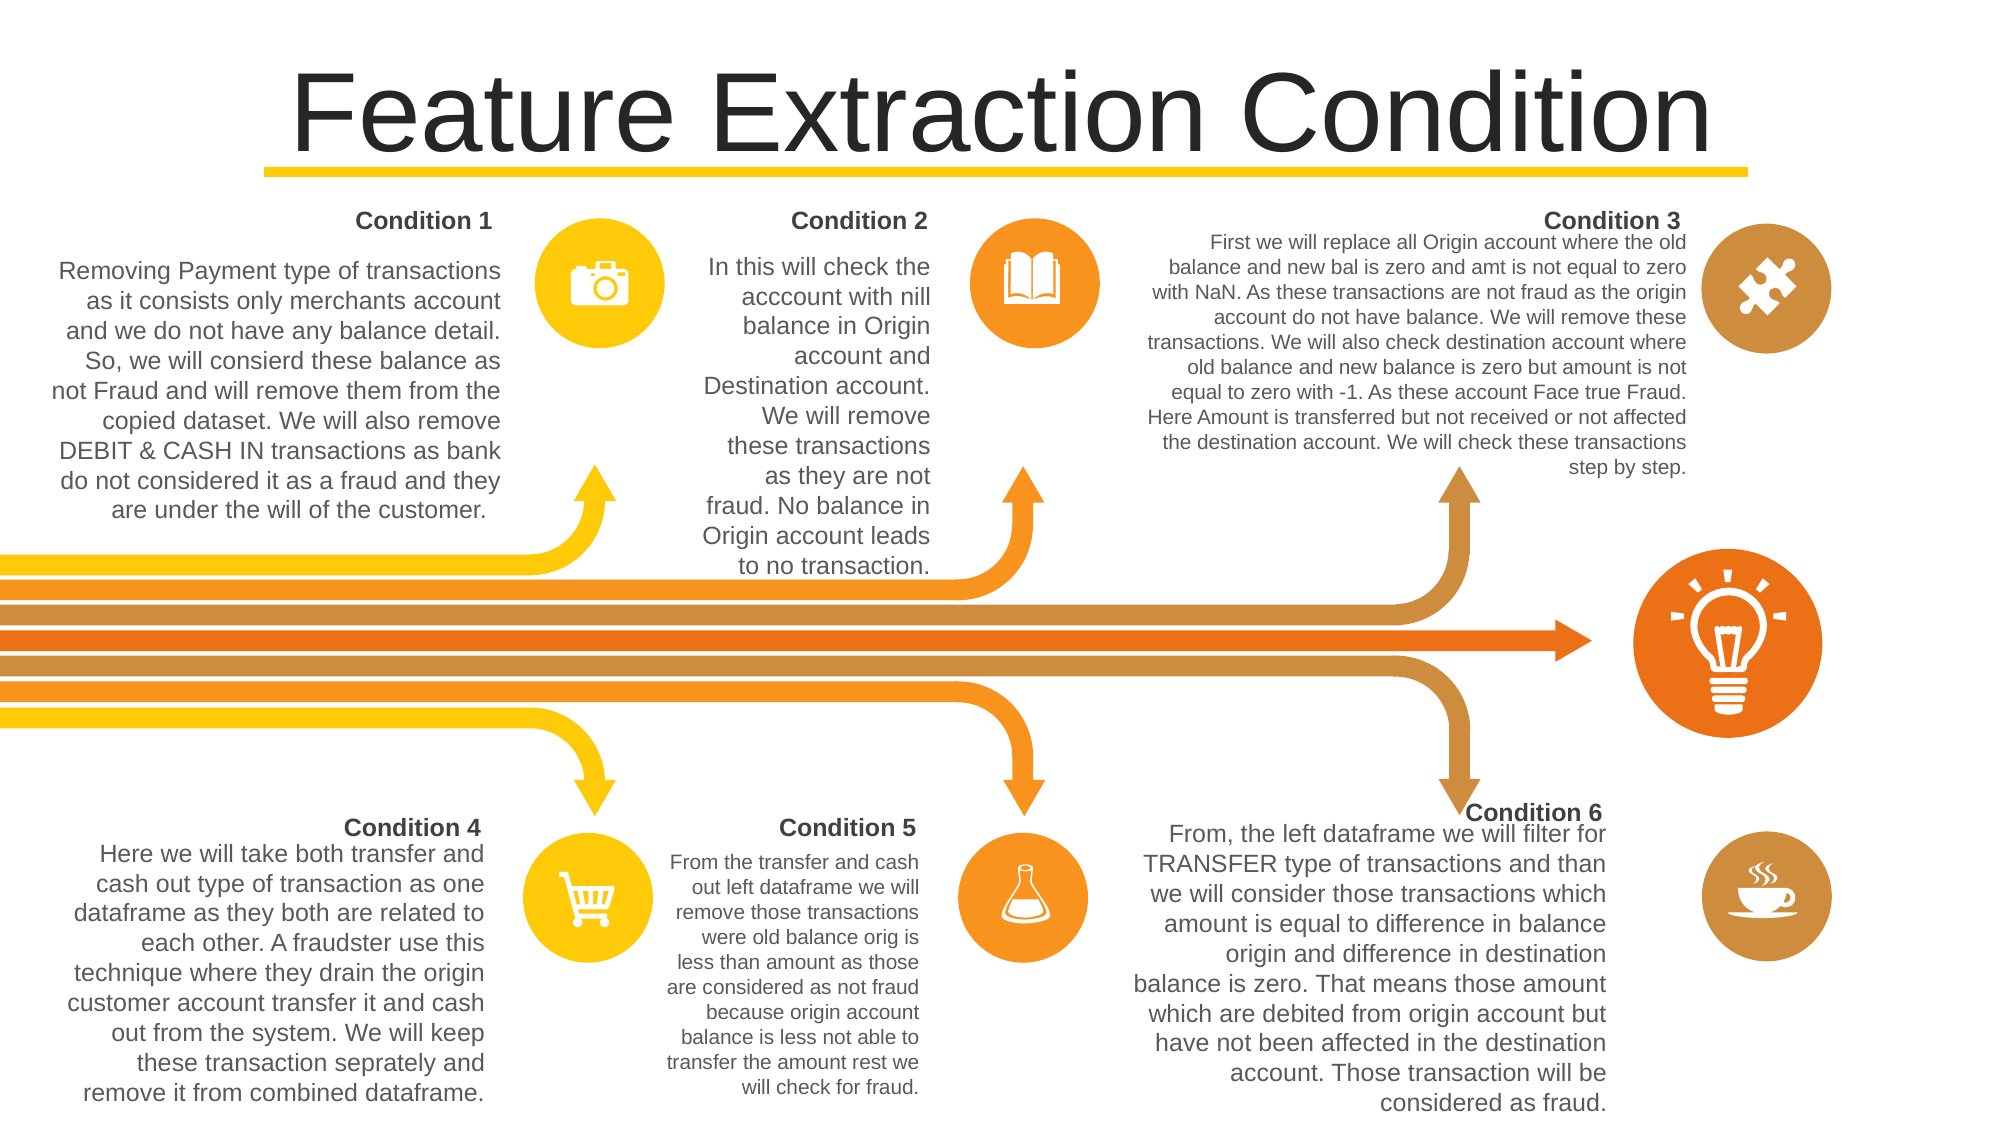

Feature Extraction Condition

Condition 1
Removing Payment type of transactions as it consists only merchants account and we do not have any balance detail. So, we will consierd these balance as not Fraud and will remove them from the copied dataset. We will also remove DEBIT & CASH IN transactions as bank do not considered it as a fraud and they are under the will of the customer.
Condition 2
In this will check the acccount with nill balance in Origin account and Destination account. We will remove these transactions as they are not fraud. No balance in Origin account leads to no transaction.
Condition 3
First we will replace all Origin account where the old balance and new bal is zero and amt is not equal to zero with NaN. As these transactions are not fraud as the origin account do not have balance. We will remove these transactions. We will also check destination account where old balance and new balance is zero but amount is not equal to zero with -1. As these account Face true Fraud. Here Amount is transferred but not received or not affected the destination account. We will check these transactions step by step.

Condition 6
From, the left dataframe we will filter for TRANSFER type of transactions and than we will consider those transactions which amount is equal to difference in balance origin and difference in destination balance is zero. That means those amount which are debited from origin account but have not been affected in the destination account. Those transaction will be considered as fraud.
Condition 4
Here we will take both transfer and cash out type of transaction as one dataframe as they both are related to each other. A fraudster use this technique where they drain the origin customer account transfer it and cash out from the system. We will keep these transaction seprately and remove it from combined dataframe.
Condition 5
From the transfer and cash out left dataframe we will remove those transactions were old balance orig is less than amount as those are considered as not fraud because origin account balance is less not able to transfer the amount rest we will check for fraud.